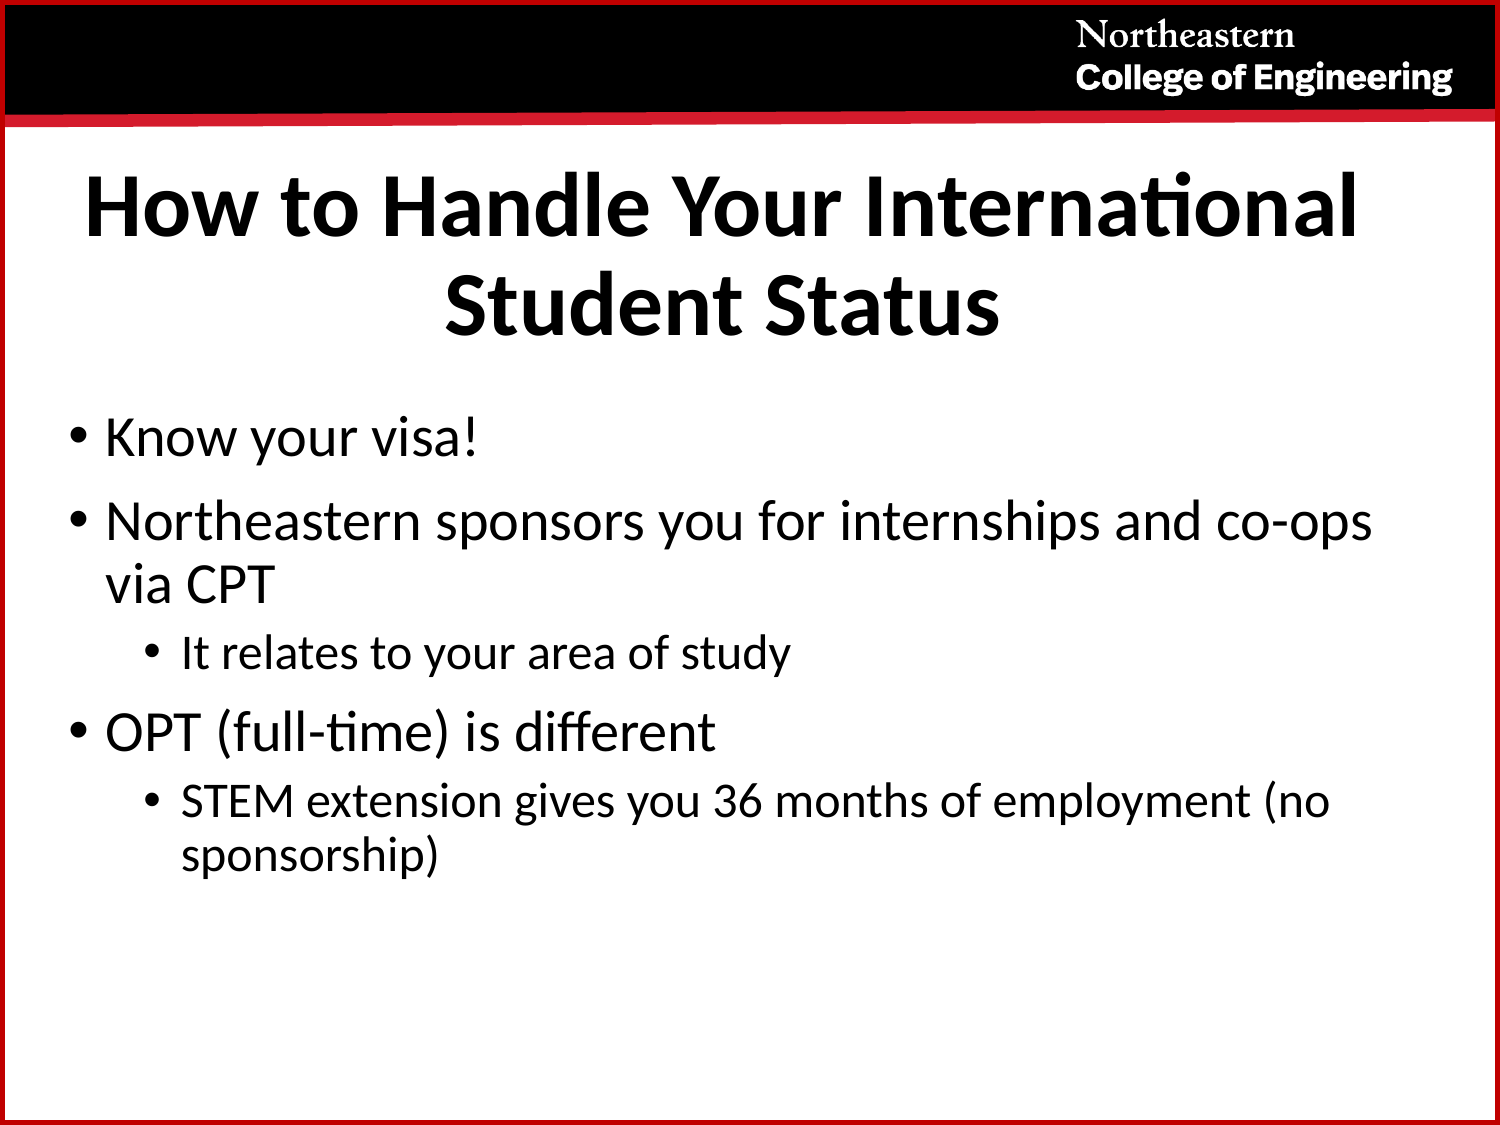

# How to Handle Your International Student Status
Know your visa!
Northeastern sponsors you for internships and co-ops via CPT
It relates to your area of study
OPT (full-time) is different
STEM extension gives you 36 months of employment (no sponsorship)